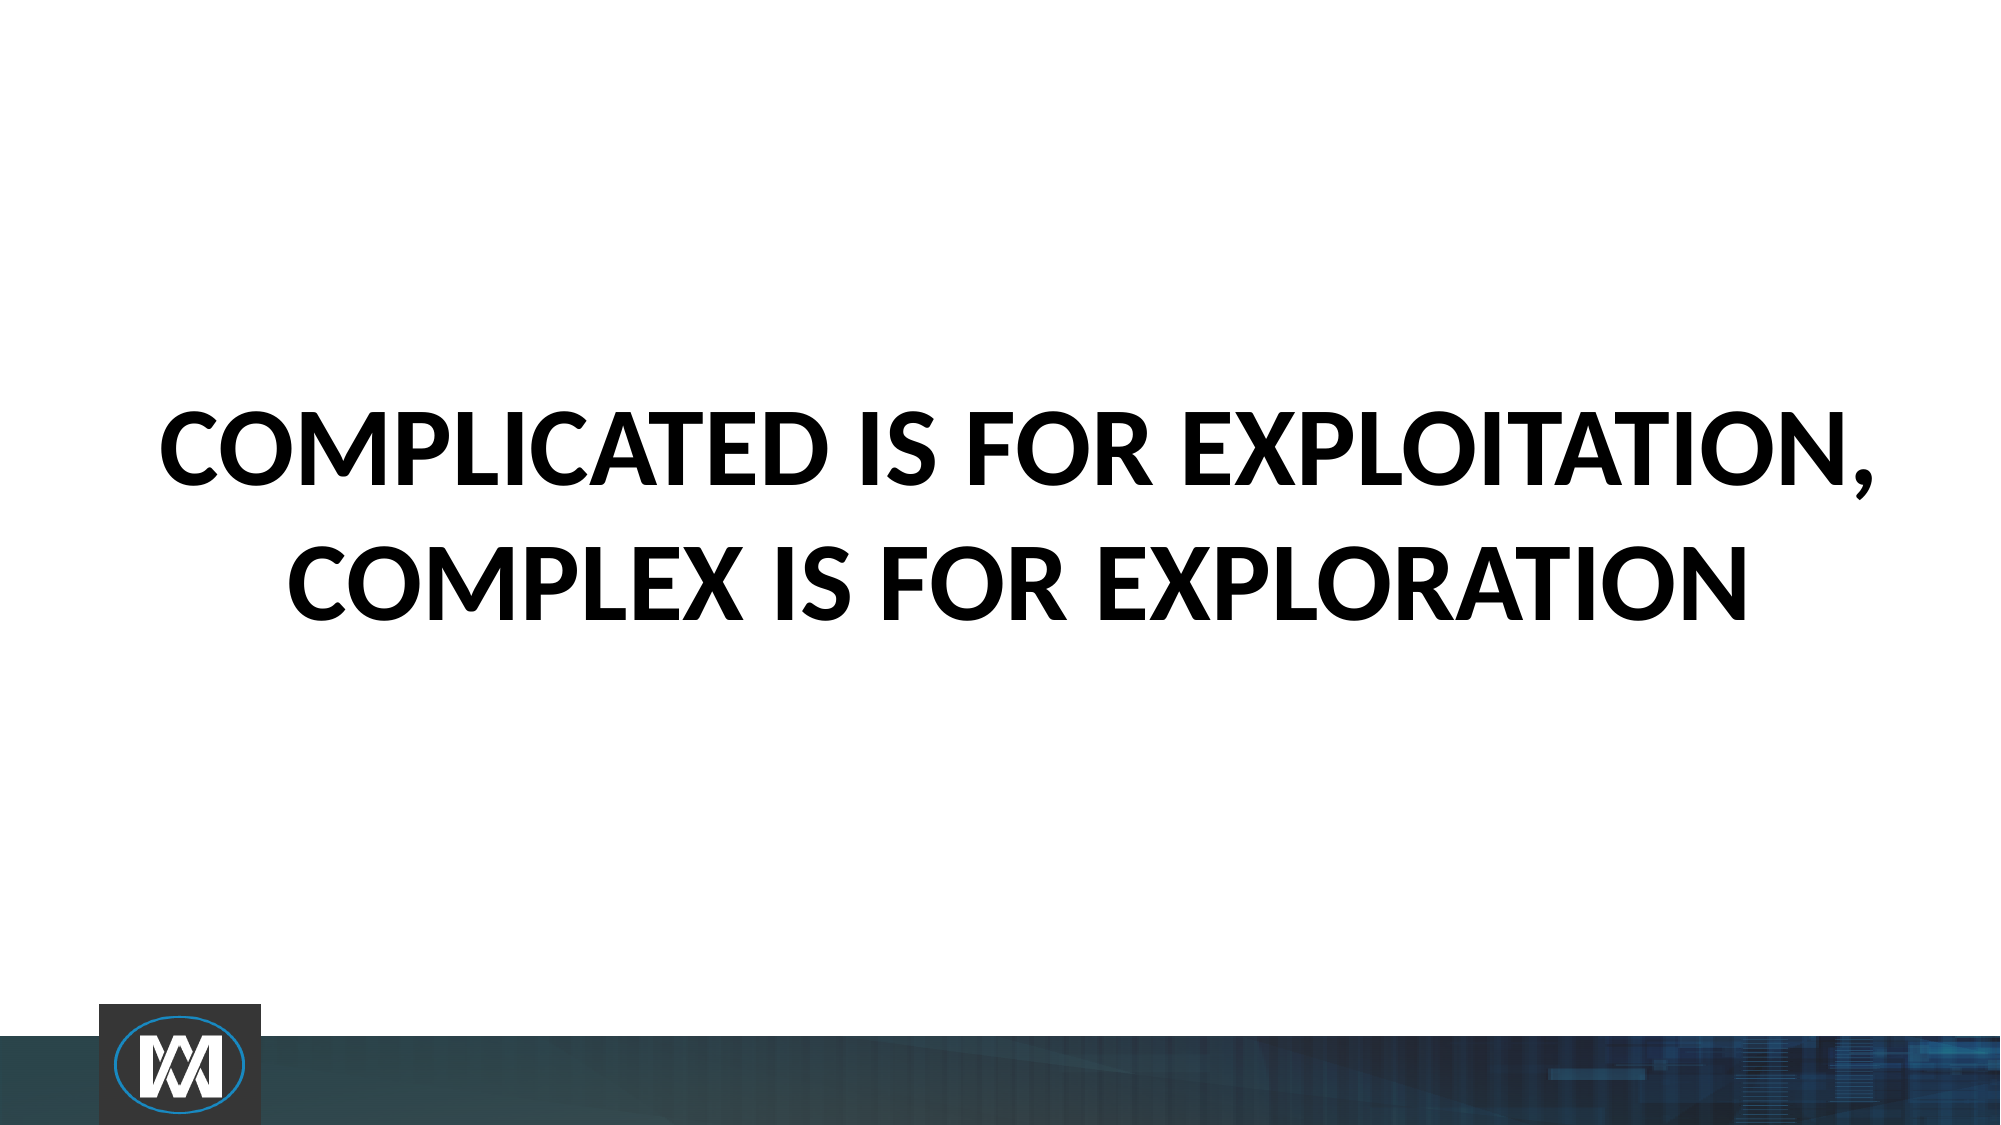

COMPLICATED IS FOR EXPLOITATION, COMPLEX IS FOR EXPLORATION